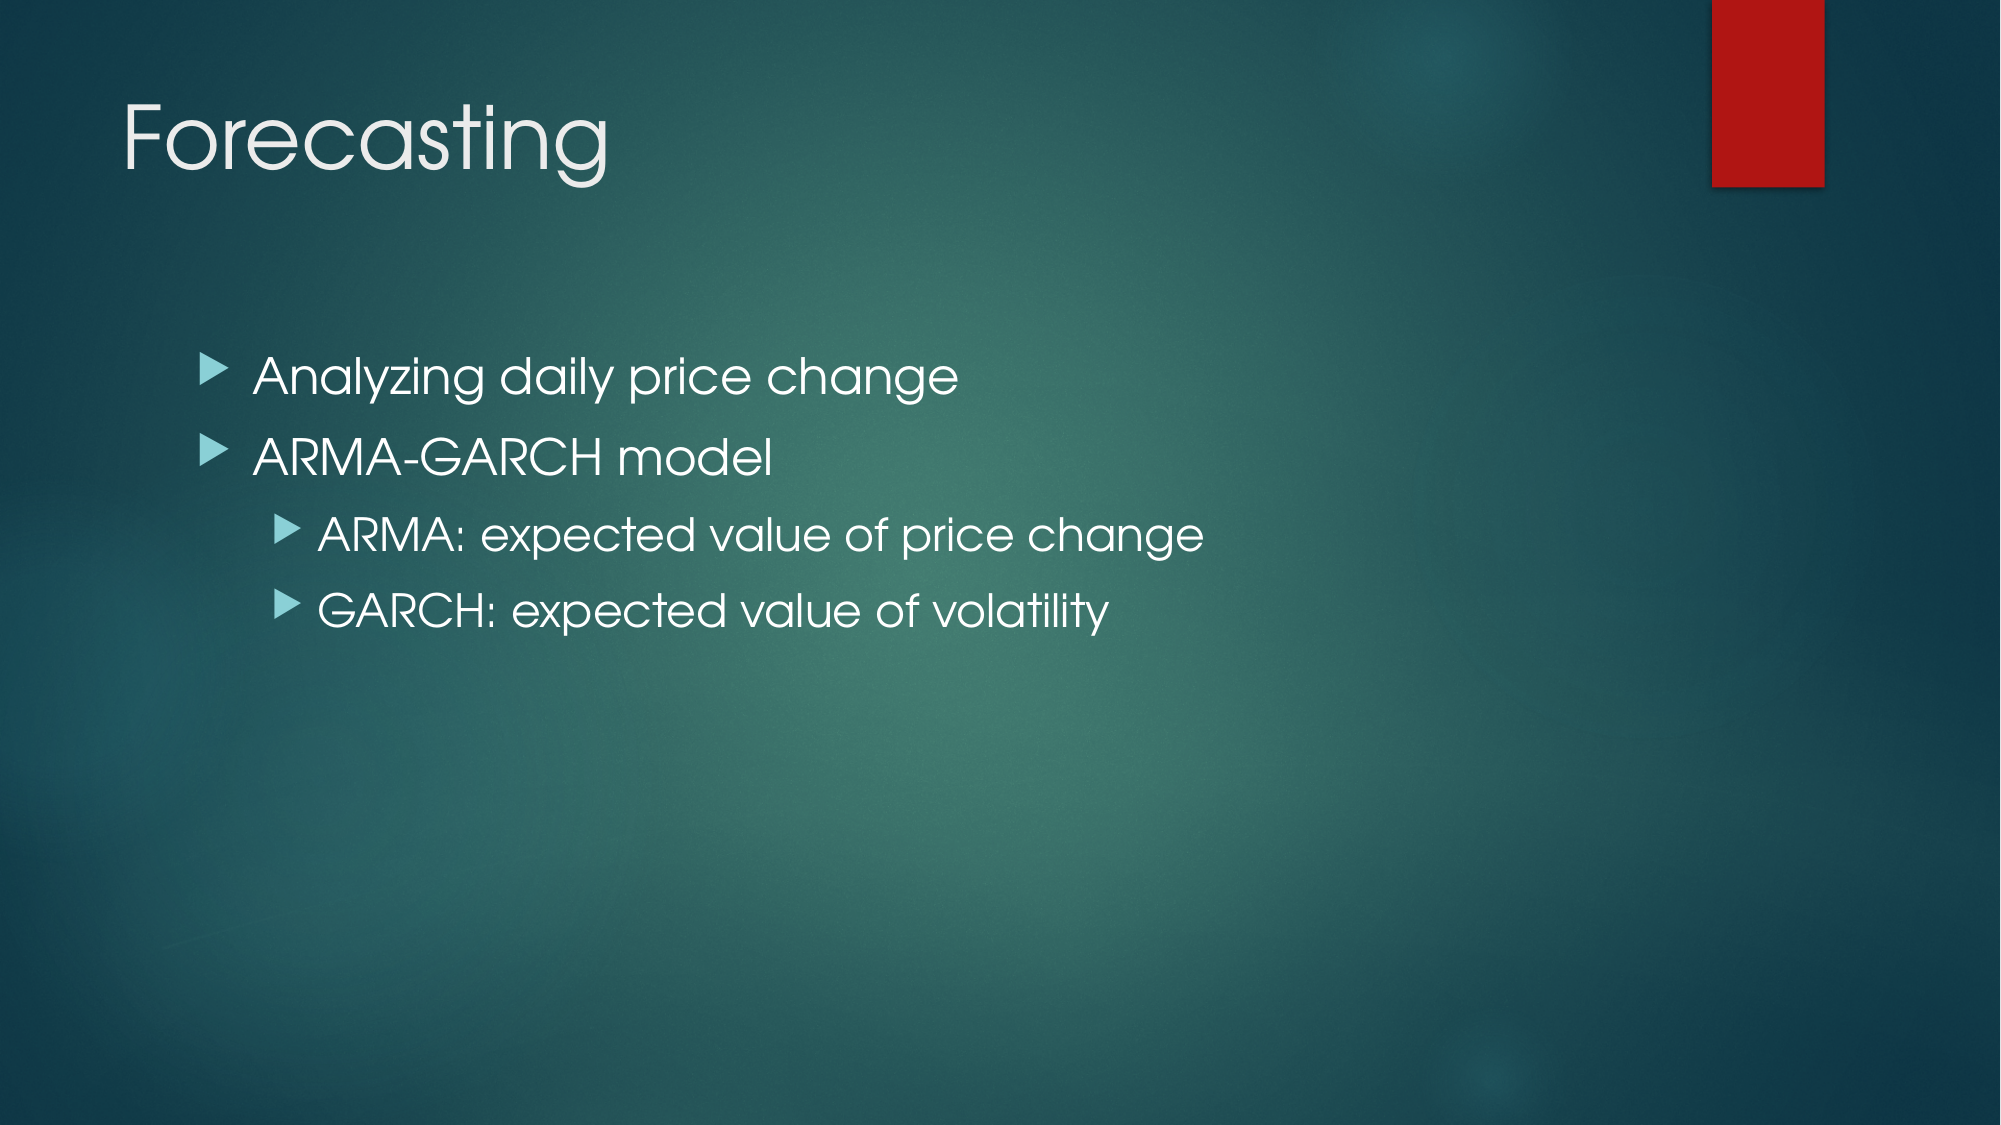

# Forecasting
Analyzing daily price change
ARMA-GARCH model
ARMA: expected value of price change
GARCH: expected value of volatility